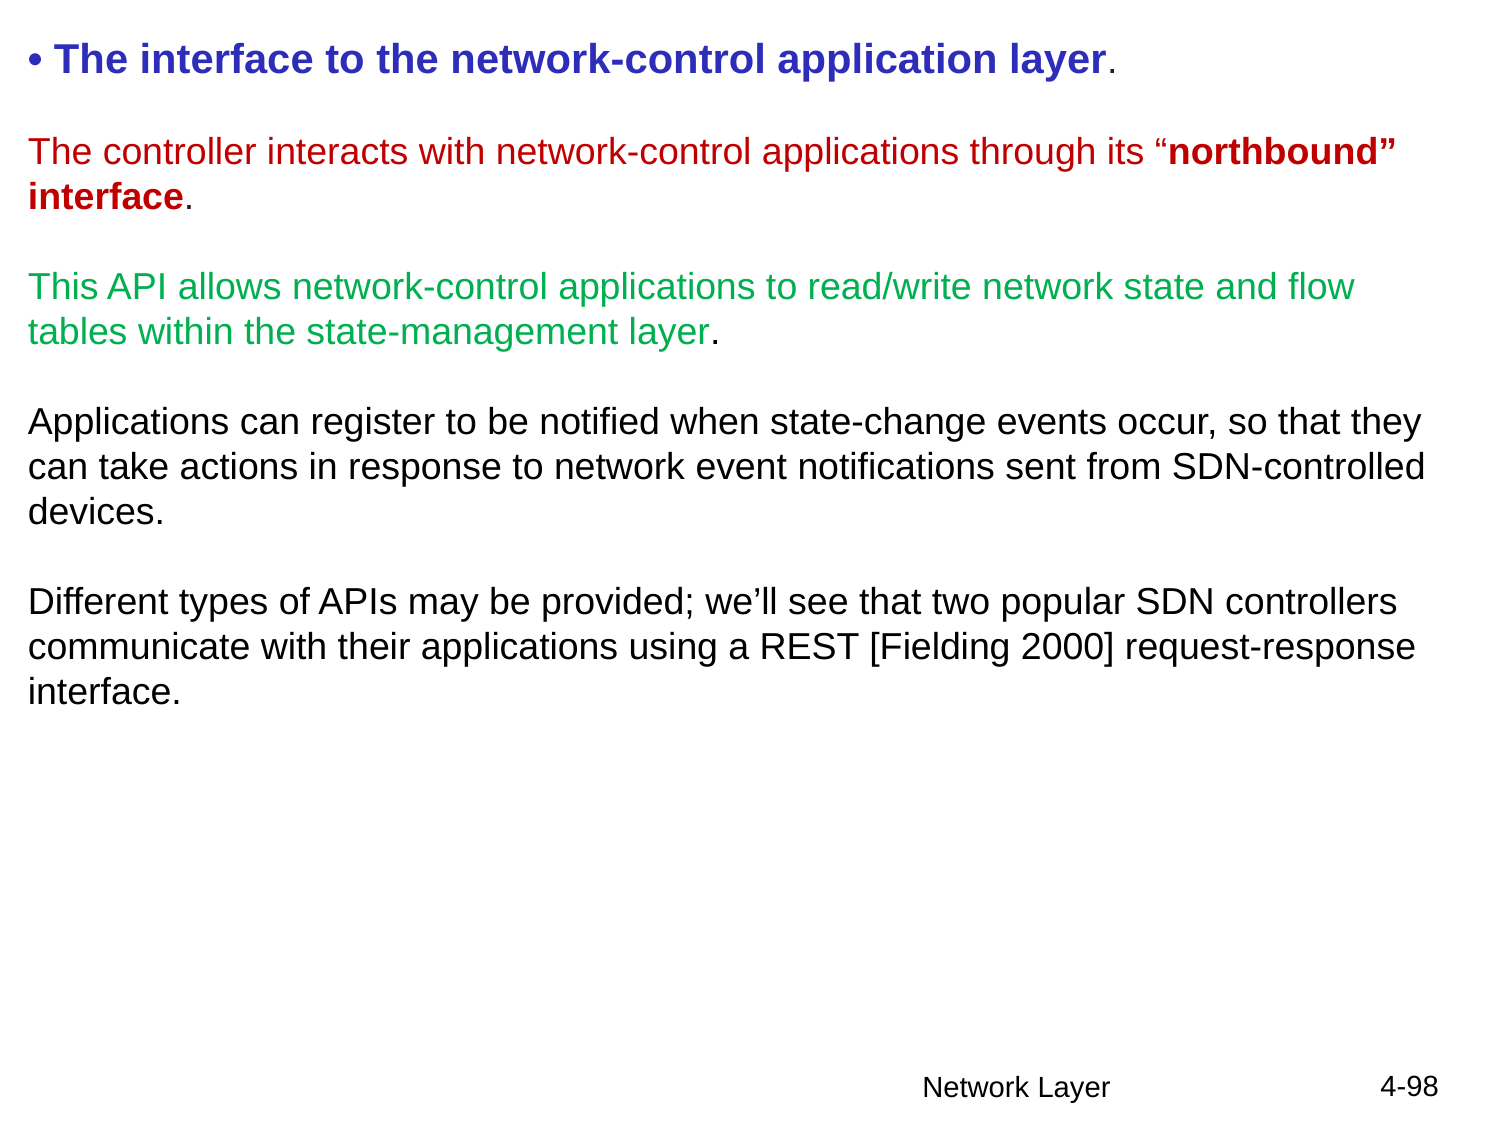

• The interface to the network-control application layer.

The controller interacts with network-control applications through its “northbound” interface.

This API allows network-control applications to read/write network state and flow tables within the state-management layer.

Applications can register to be notified when state-change events occur, so that they can take actions in response to network event notifications sent from SDN-controlled devices.

Different types of APIs may be provided; we’ll see that two popular SDN controllers communicate with their applications using a REST [Fielding 2000] request-response interface.

4-98
Network Layer